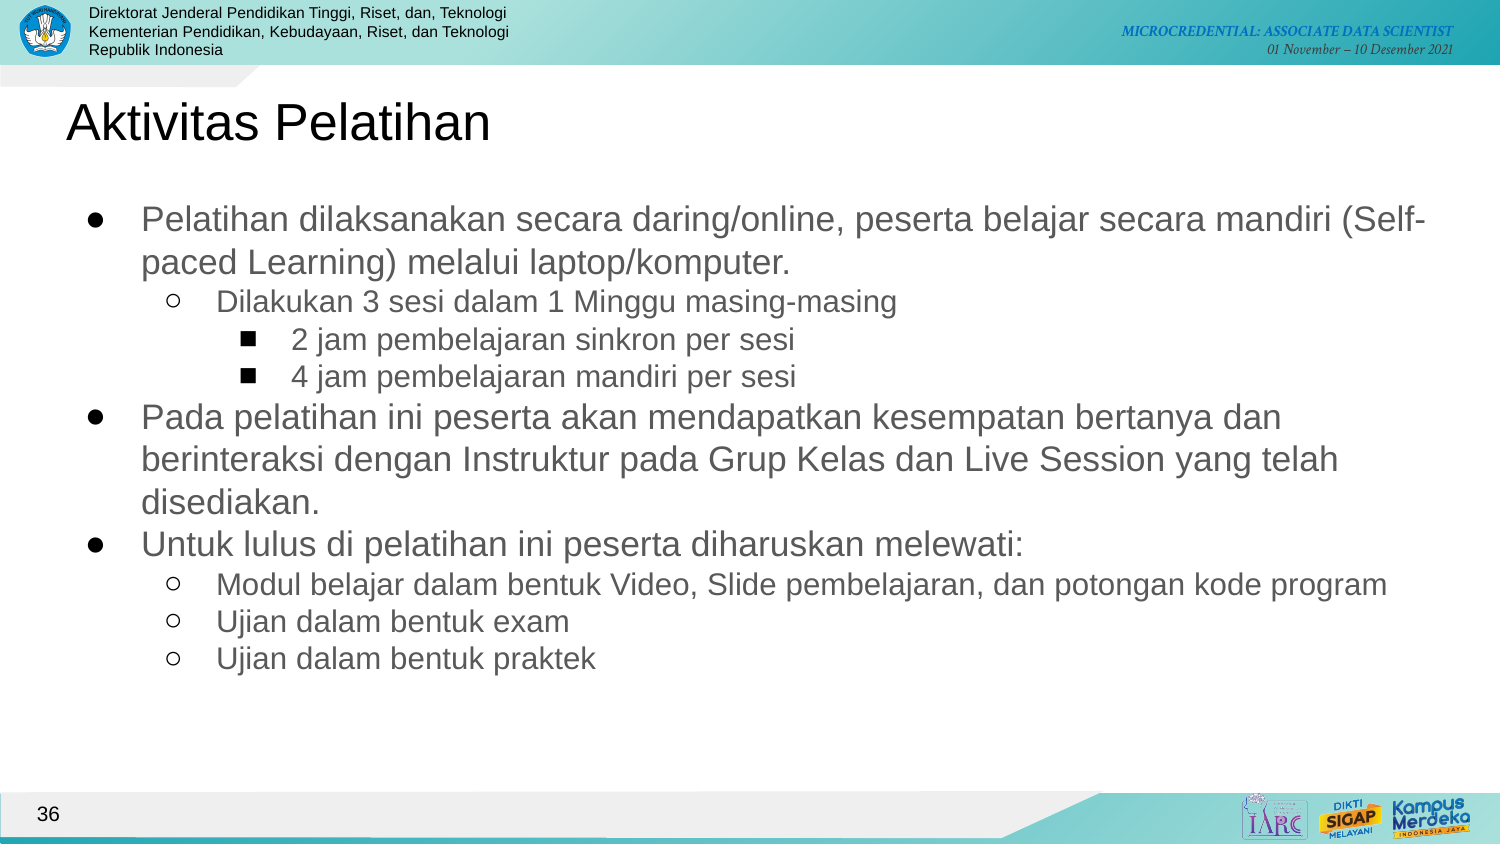

Aktivitas Pelatihan
Pelatihan dilaksanakan secara daring/online, peserta belajar secara mandiri (Self-paced Learning) melalui laptop/komputer.
Dilakukan 3 sesi dalam 1 Minggu masing-masing
2 jam pembelajaran sinkron per sesi
4 jam pembelajaran mandiri per sesi
Pada pelatihan ini peserta akan mendapatkan kesempatan bertanya dan berinteraksi dengan Instruktur pada Grup Kelas dan Live Session yang telah disediakan.
Untuk lulus di pelatihan ini peserta diharuskan melewati:
Modul belajar dalam bentuk Video, Slide pembelajaran, dan potongan kode program
Ujian dalam bentuk exam
Ujian dalam bentuk praktek
36